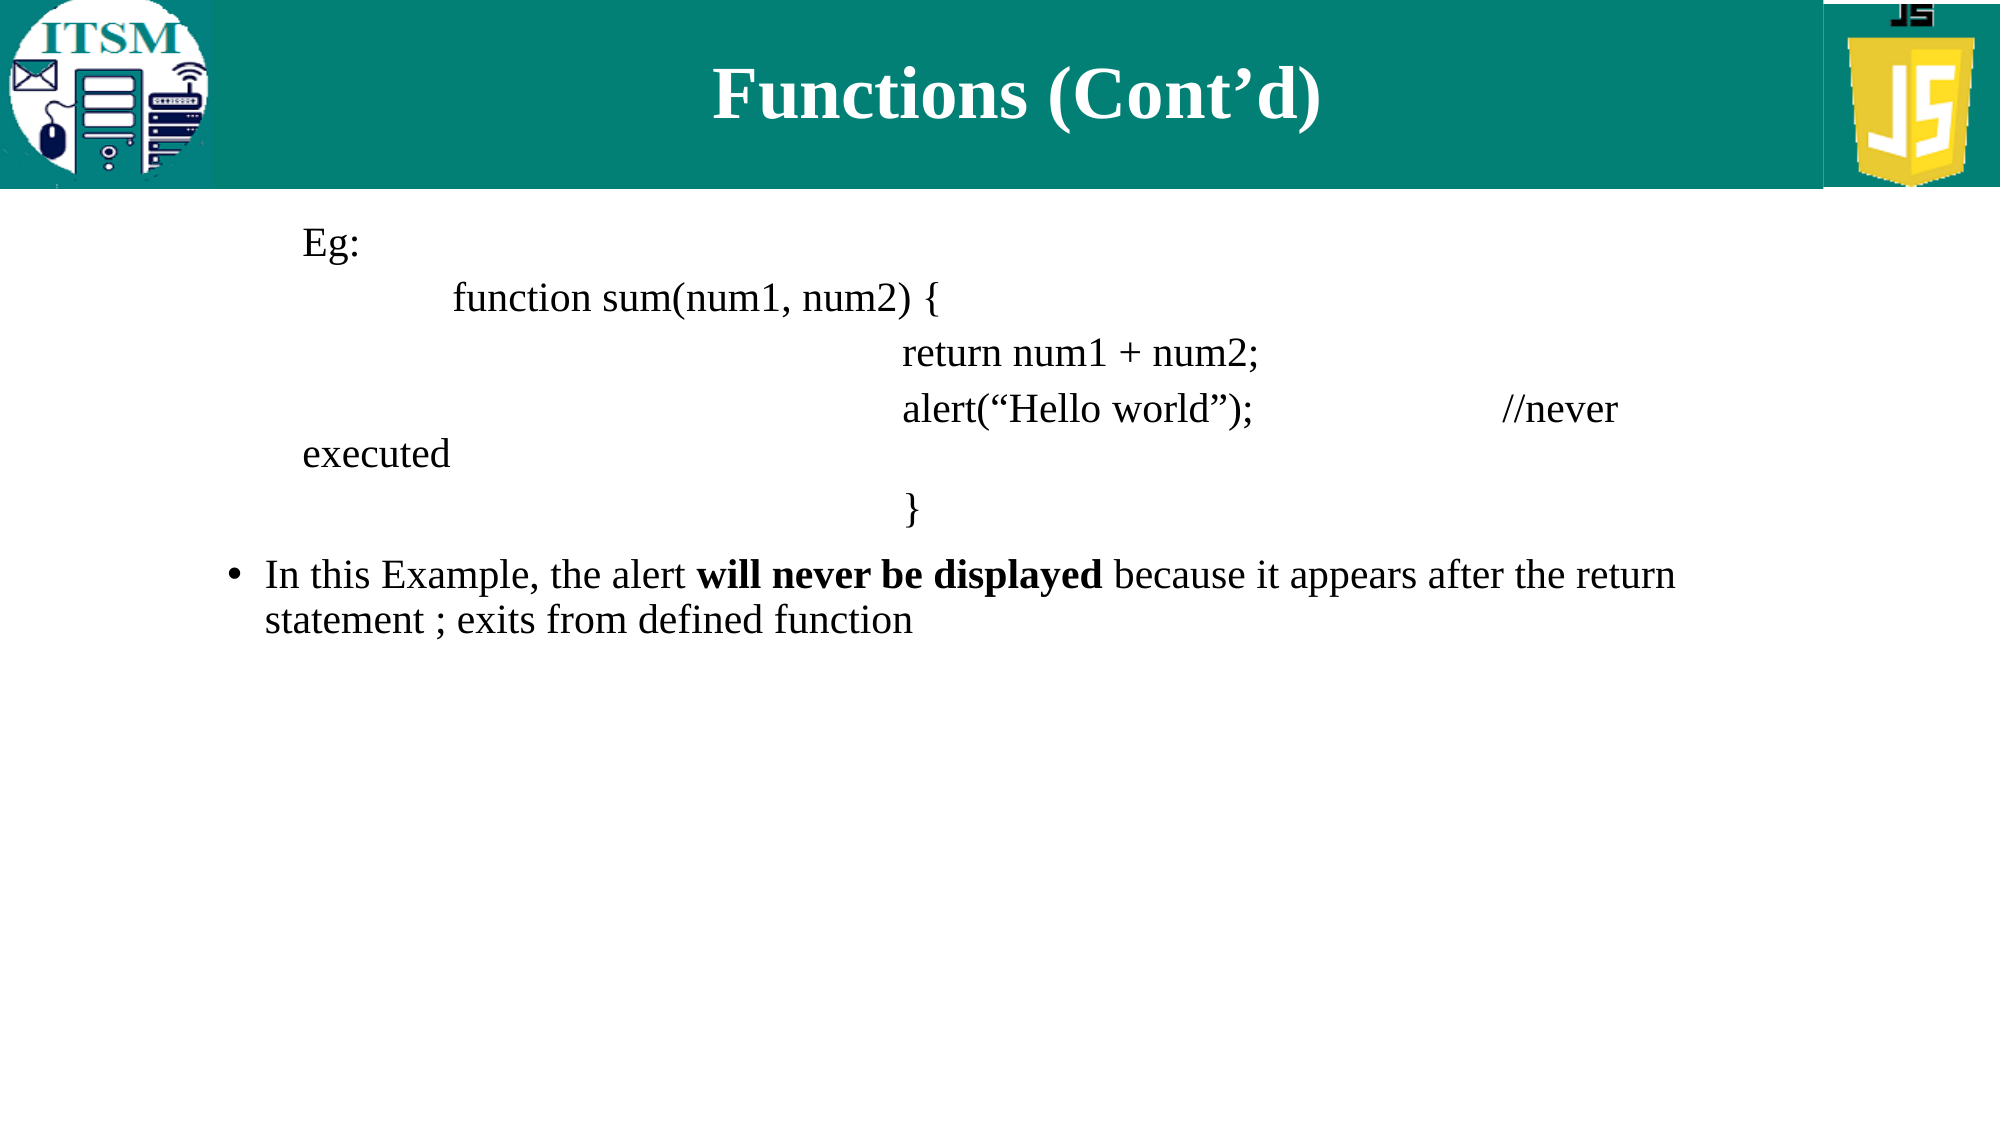

# Functions (Cont’d)
Eg:
	function sum(num1, num2) {
				return num1 + num2;
				alert(“Hello world”); 		//never executed
				}
In this Example, the alert will never be displayed because it appears after the return statement ; exits from defined function